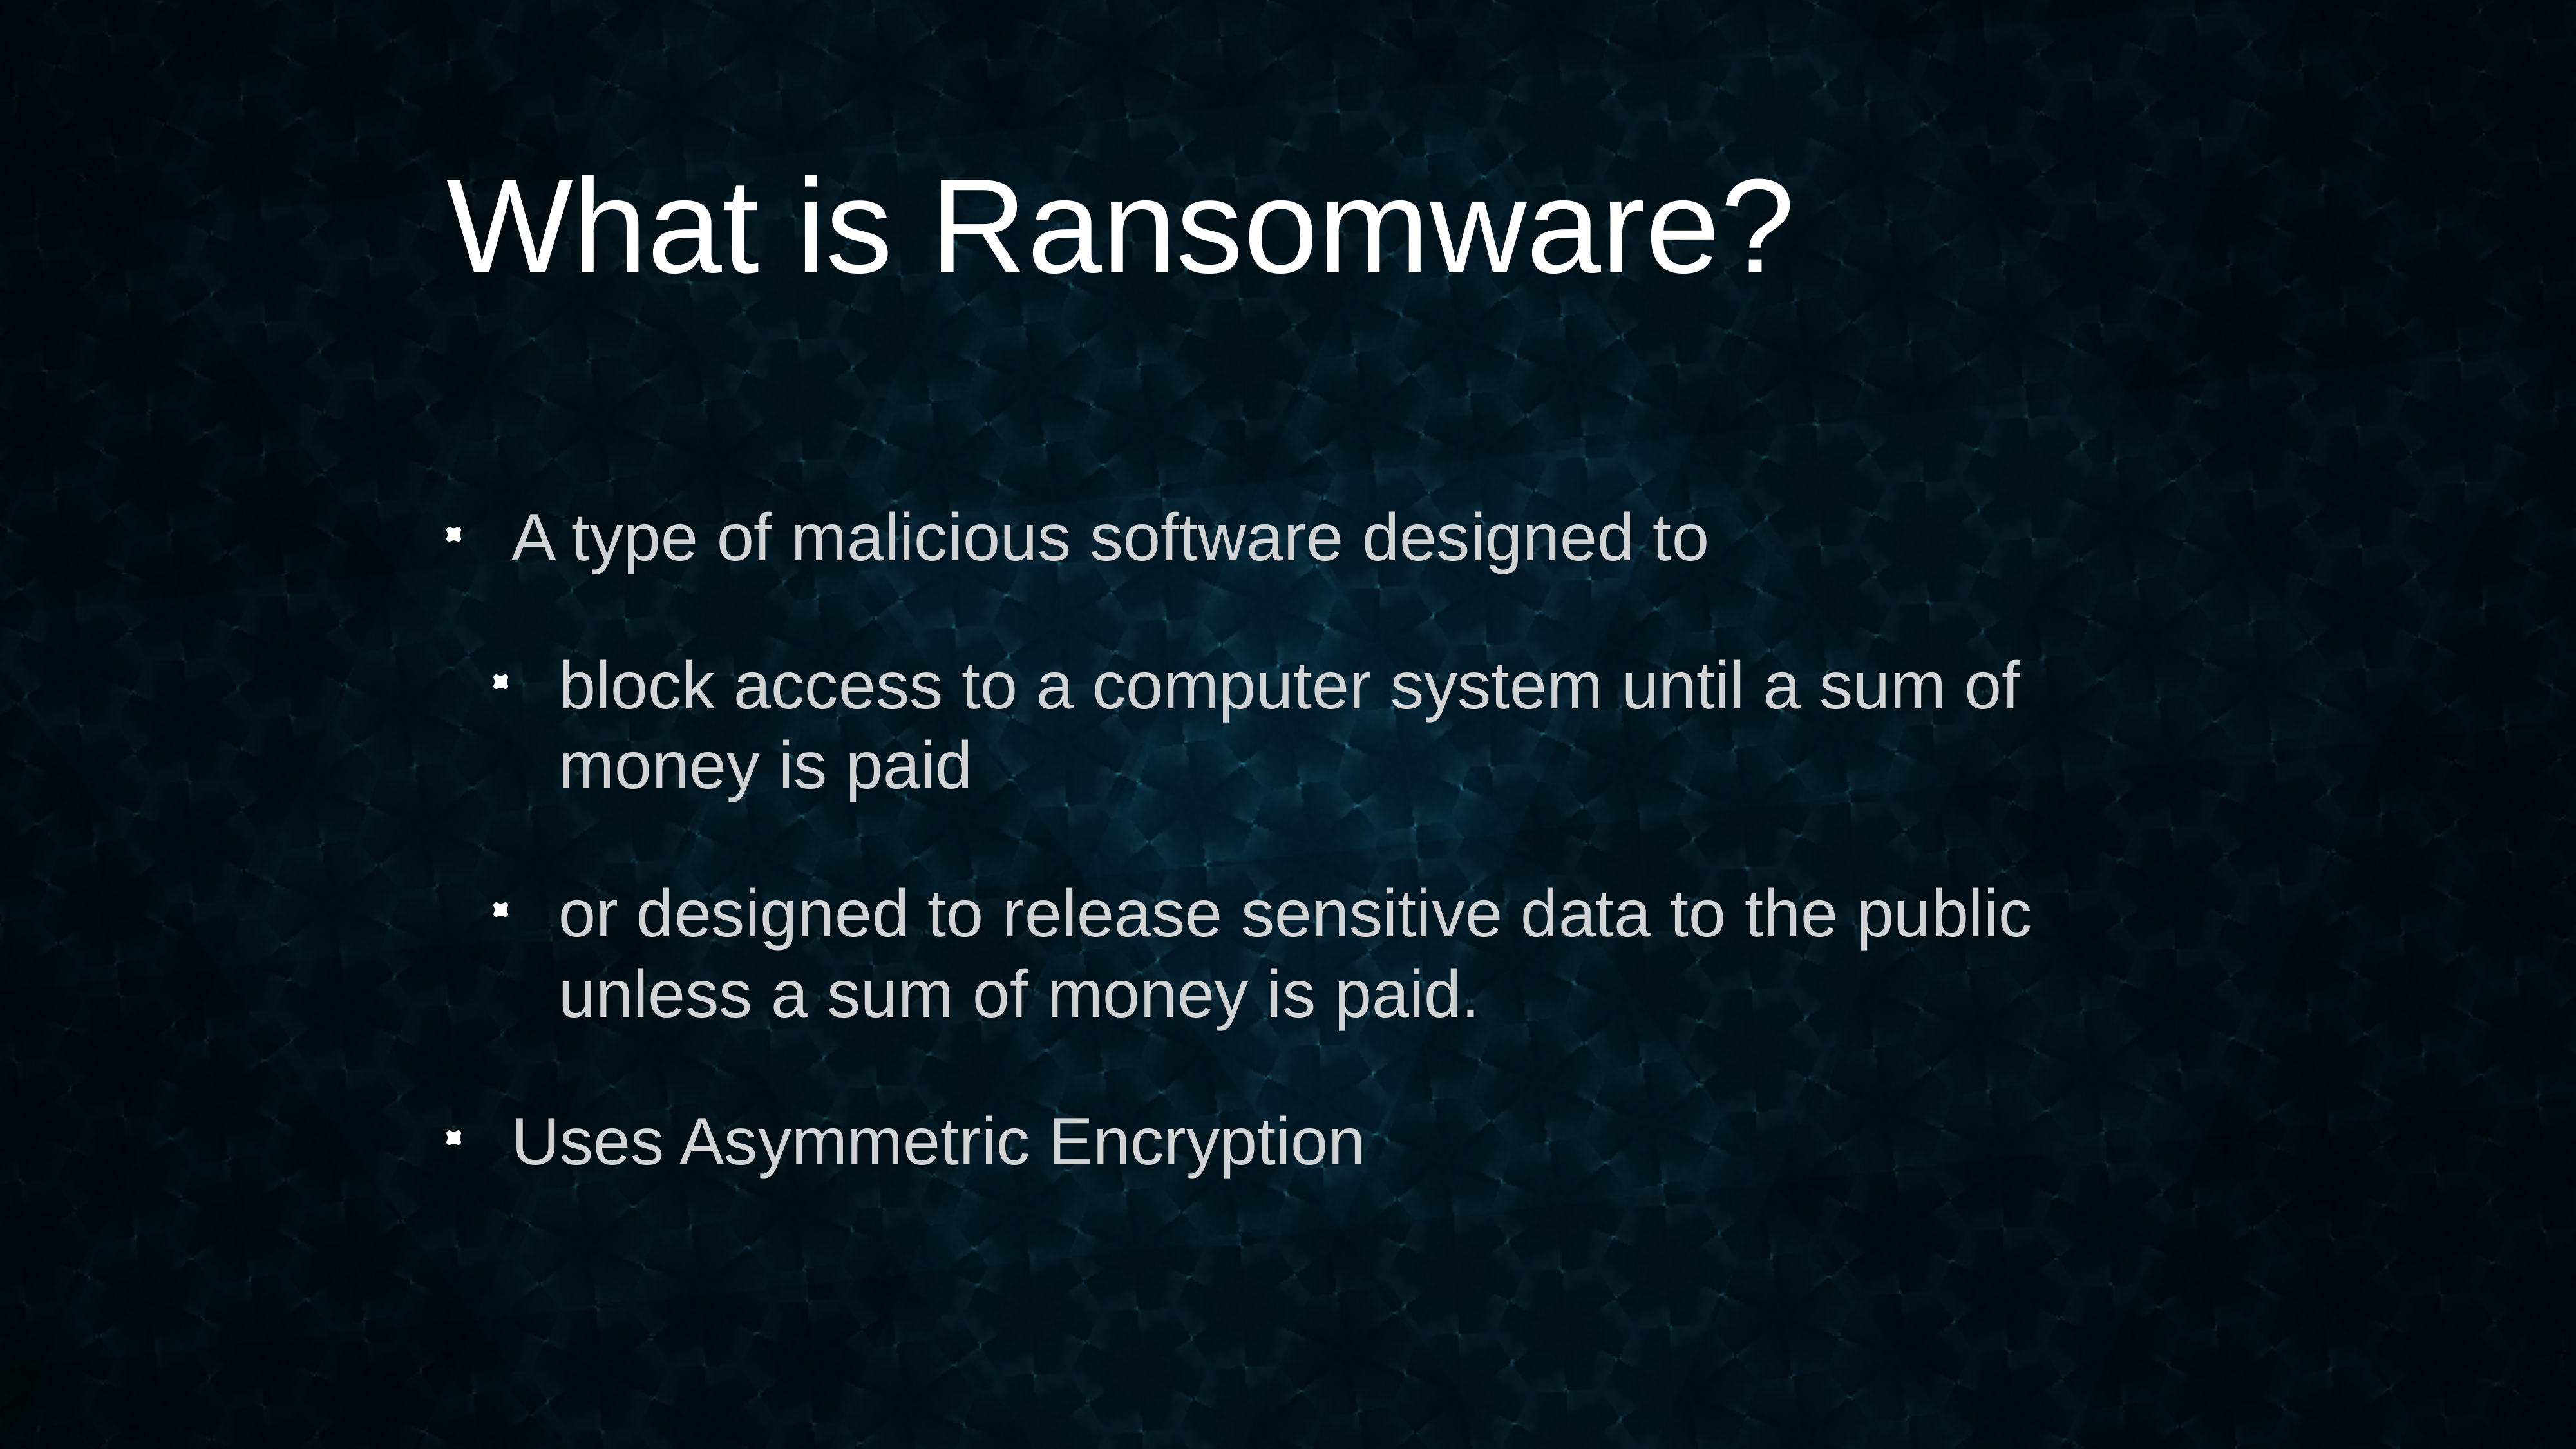

# What is Ransomware?
A type of malicious software designed to
block access to a computer system until a sum of money is paid
or designed to release sensitive data to the public unless a sum of money is paid.
Uses Asymmetric Encryption